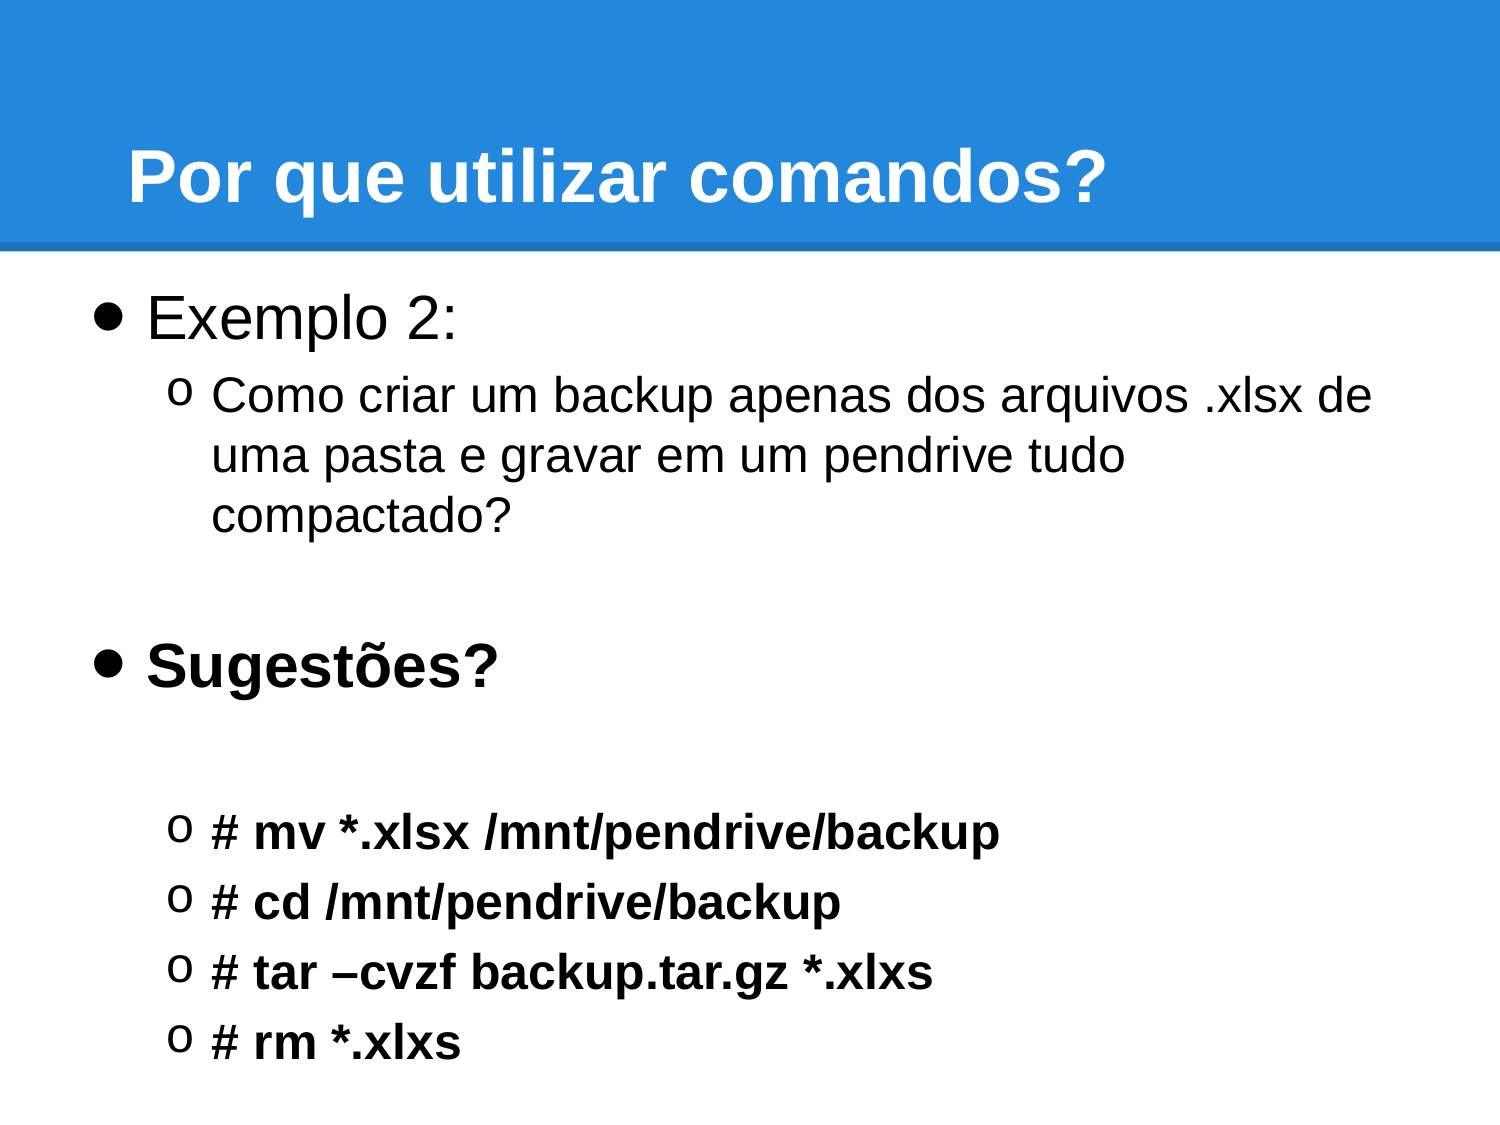

# Por que utilizar comandos?
Exemplo 2:
Como criar um backup apenas dos arquivos .xlsx de uma pasta e gravar em um pendrive tudo compactado?

Sugestões?

# mv *.xlsx /mnt/pendrive/backup
# cd /mnt/pendrive/backup
# tar –cvzf backup.tar.gz *.xlxs
# rm *.xlxs